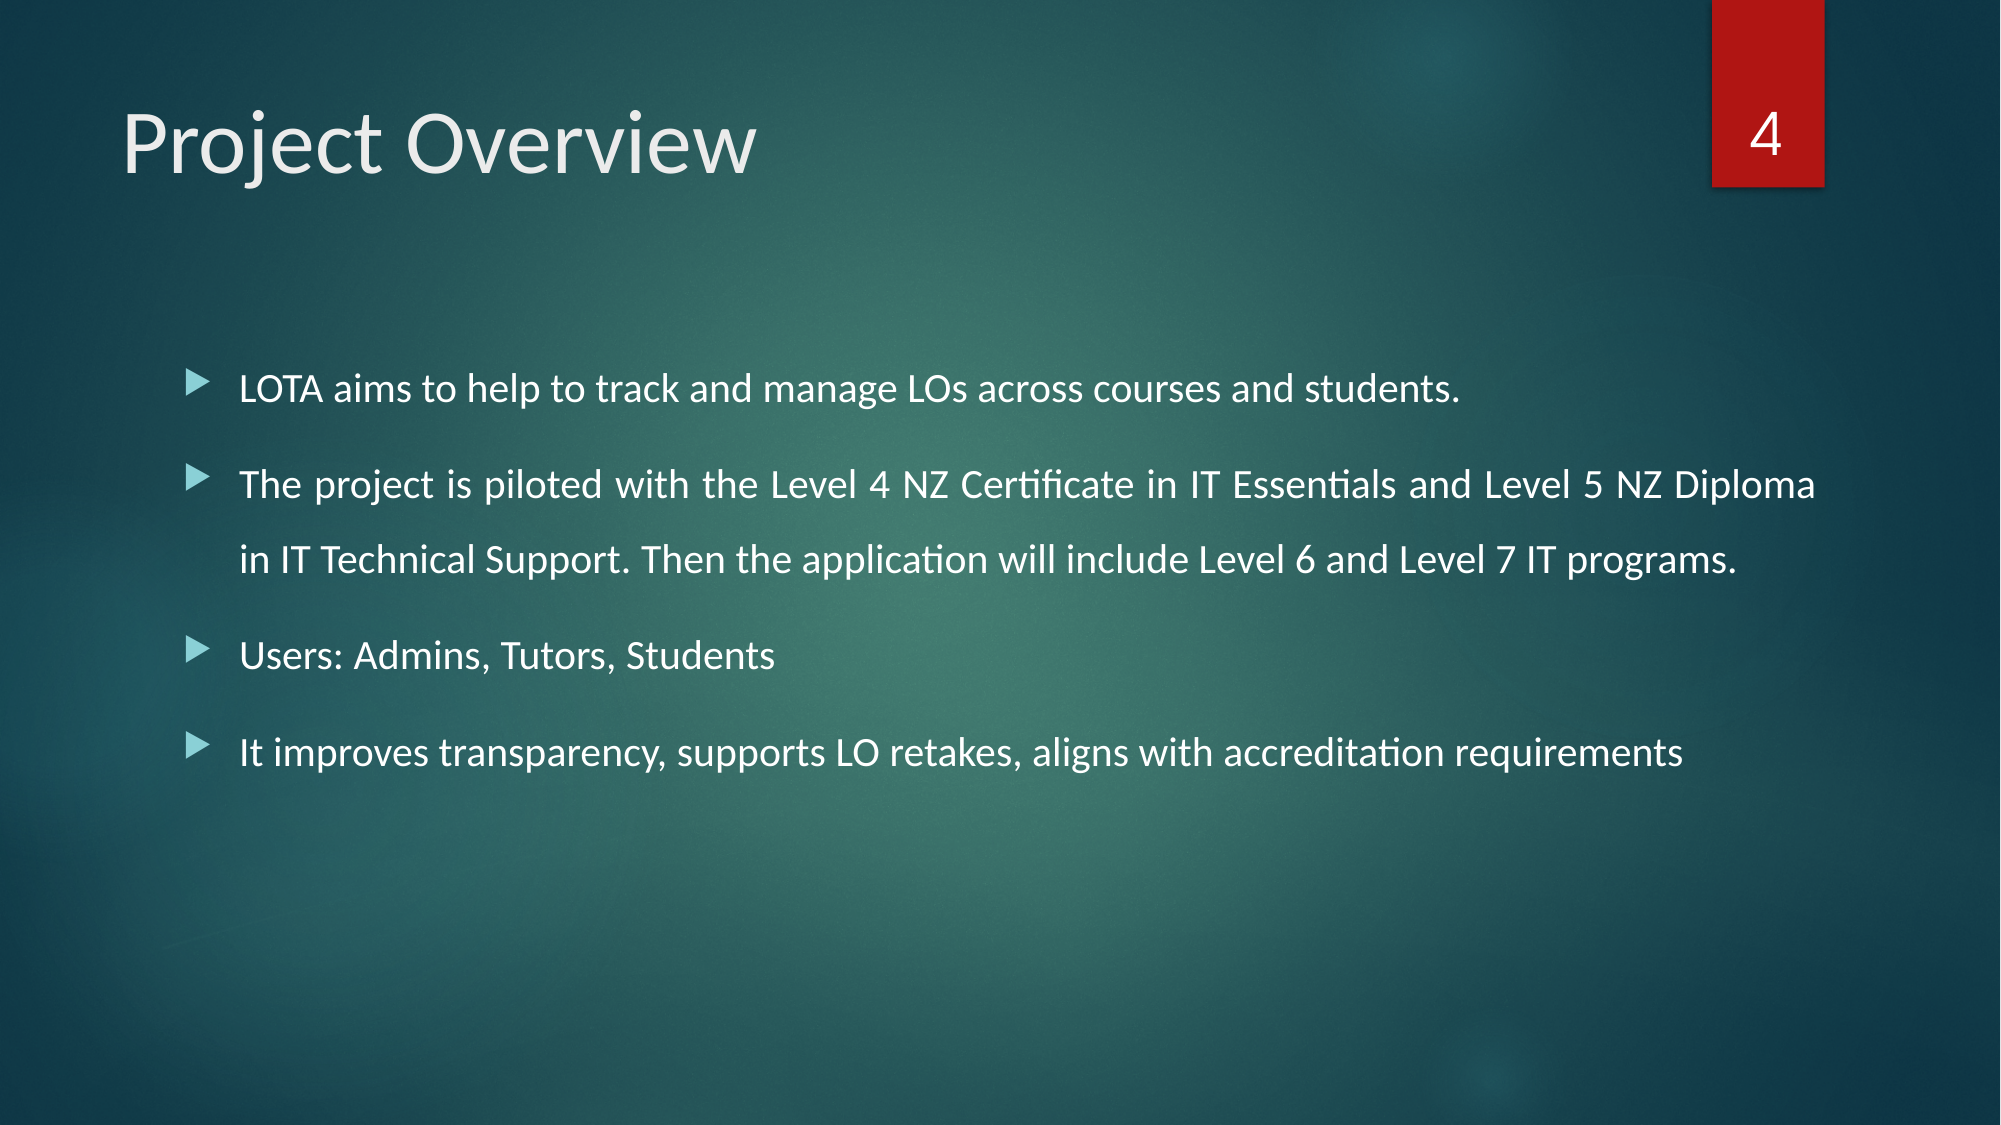

4
# Project Overview
LOTA aims to help to track and manage LOs across courses and students.
The project is piloted with the Level 4 NZ Certificate in IT Essentials and Level 5 NZ Diploma in IT Technical Support. Then the application will include Level 6 and Level 7 IT programs.
Users: Admins, Tutors, Students
It improves transparency, supports LO retakes, aligns with accreditation requirements